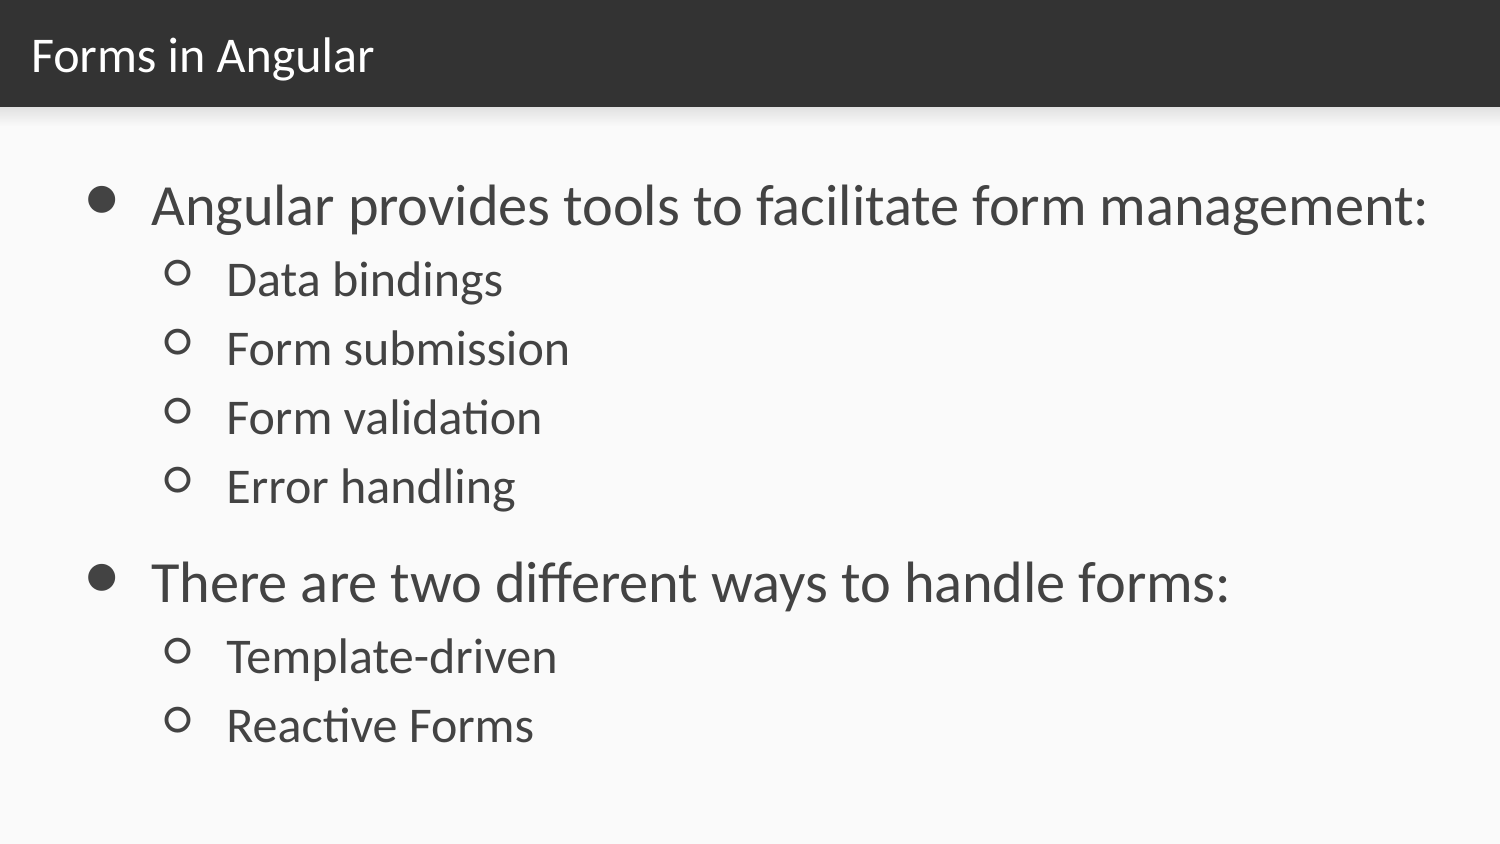

# Forms in Angular
Angular provides tools to facilitate form management:
Data bindings
Form submission
Form validation
Error handling
There are two different ways to handle forms:
Template-driven
Reactive Forms